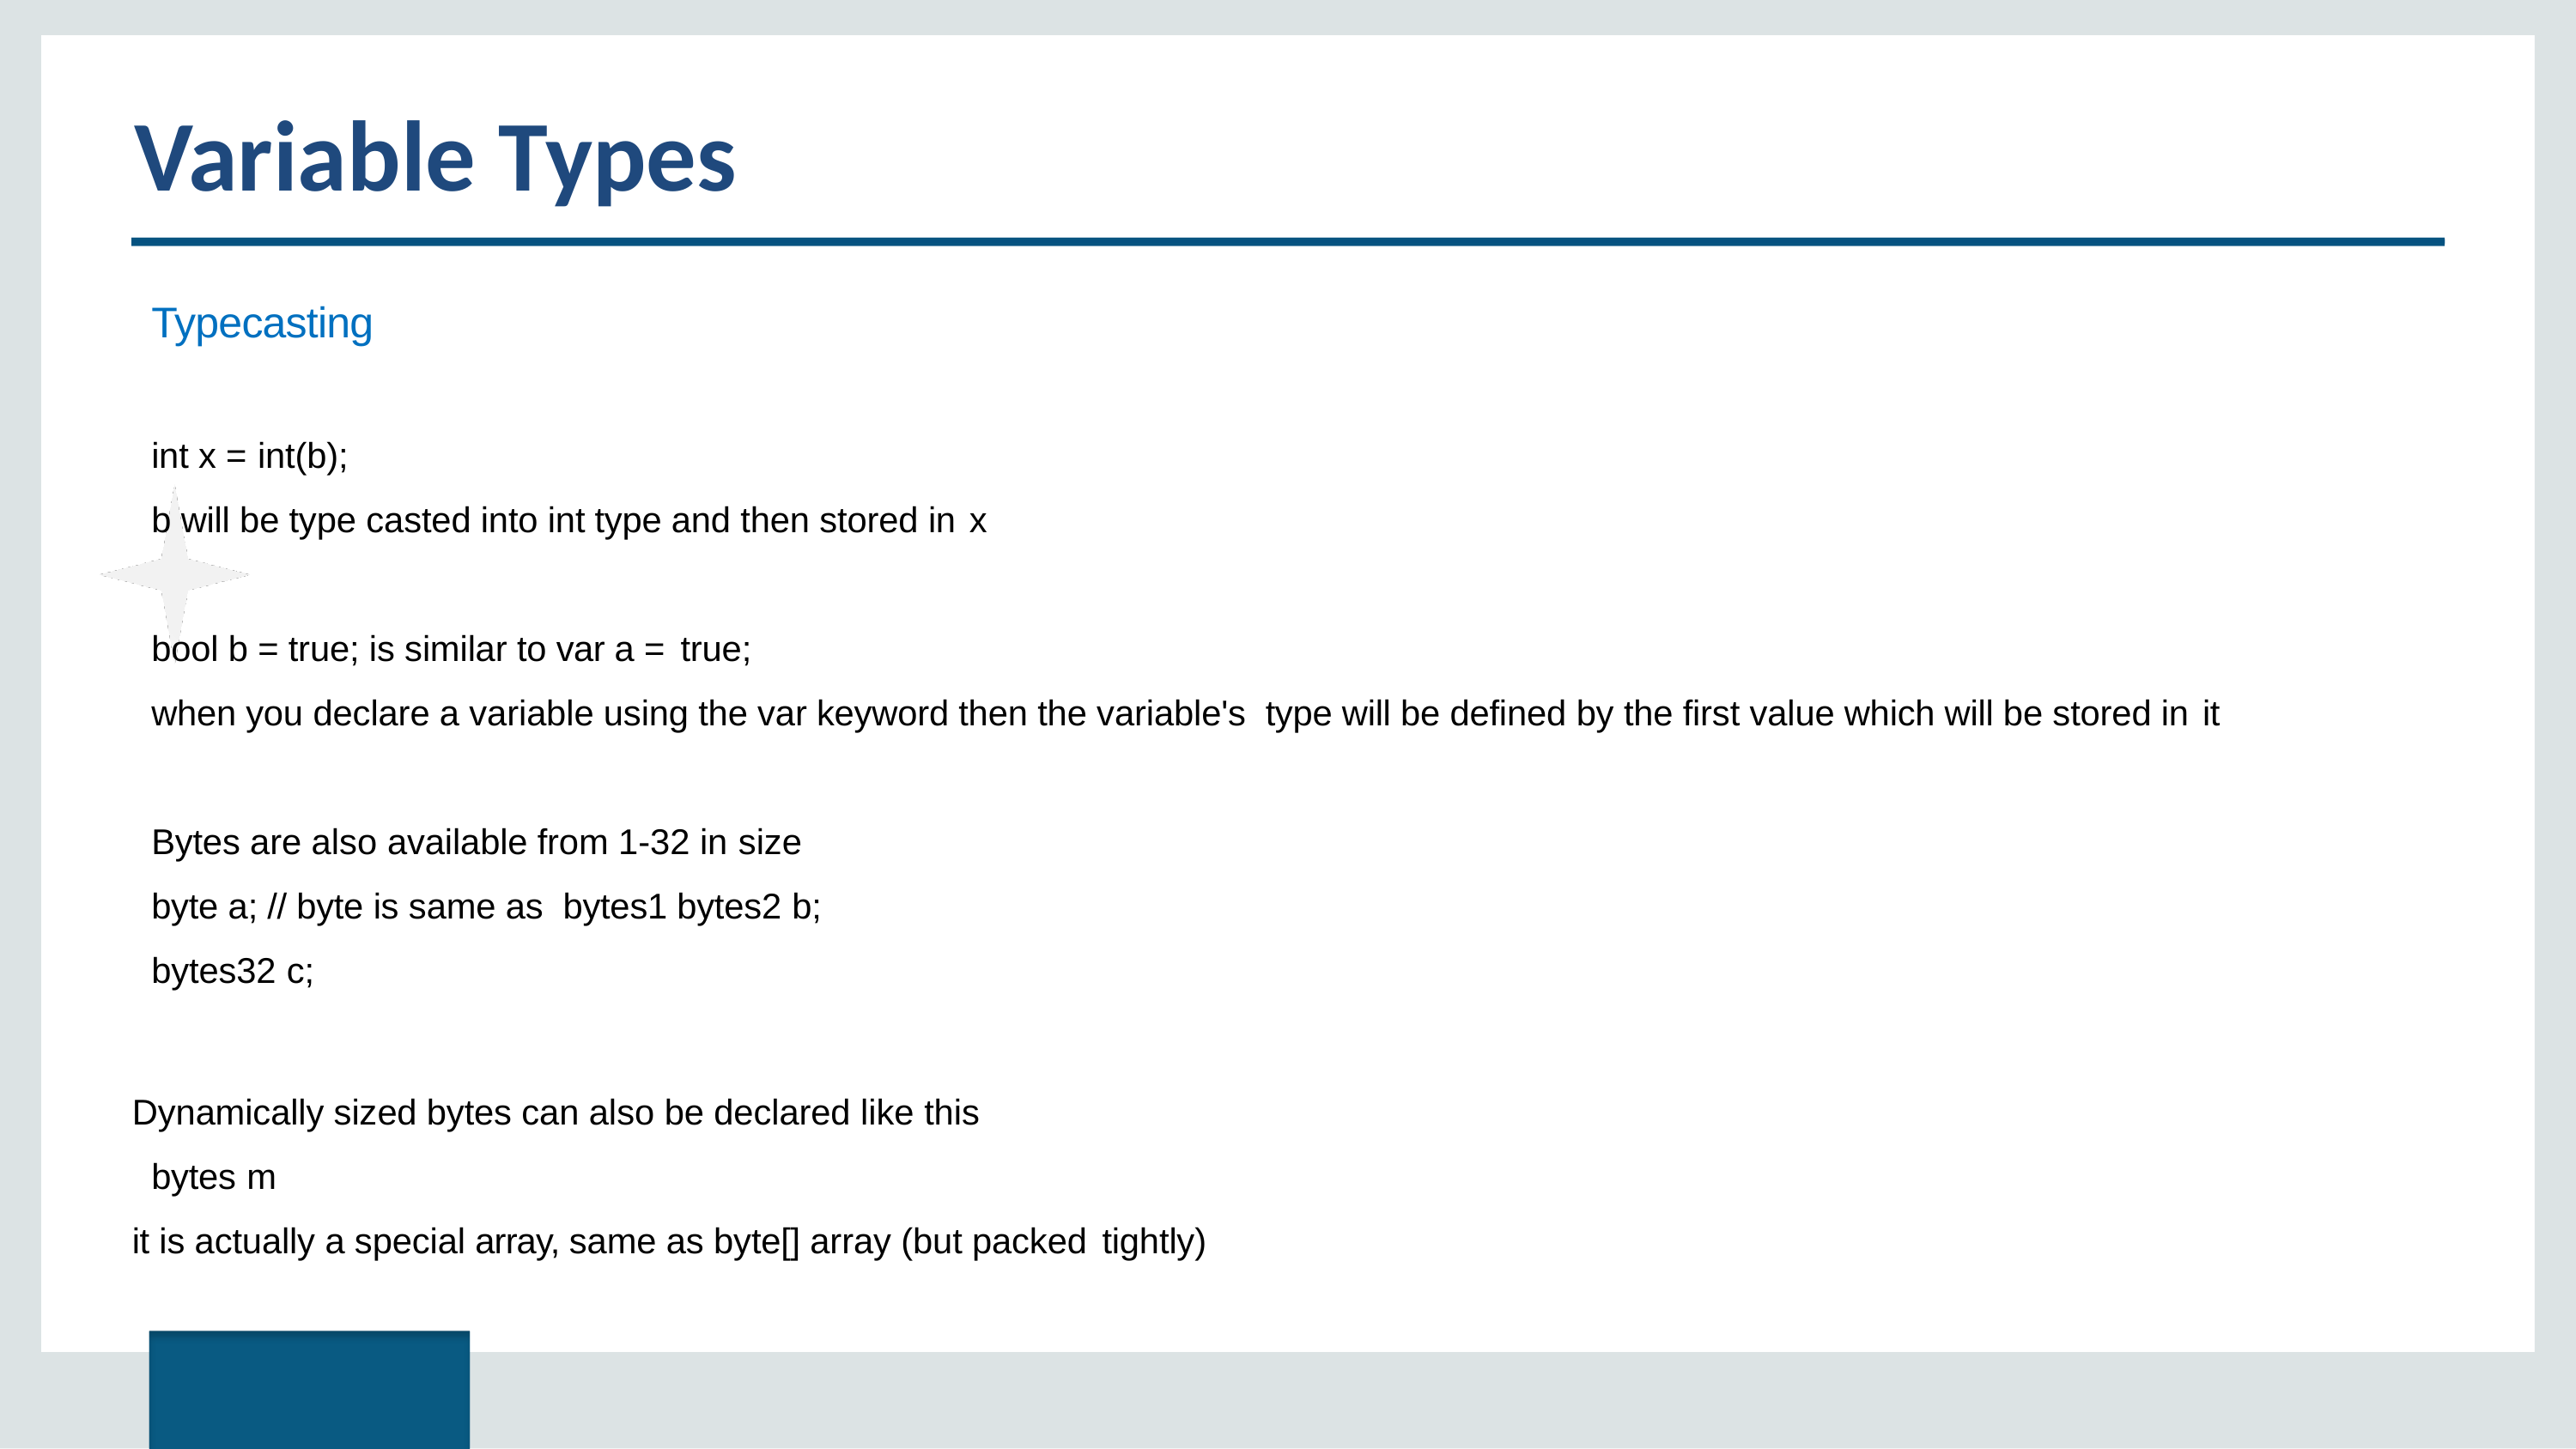

# Variable Types

Typecasting

int x = int(b);
b will be type casted into int type and then stored in x

bool b = true; is similar to var a = true;
when you declare a variable using the var keyword then the variable's  type will be defined by the first value which will be stored in it

Bytes are also available from 1-32 in size
byte a; // byte is same as  bytes1 bytes2 b;
bytes32 c;

Dynamically sized bytes can also be declared like this
bytes m
it is actually a special array, same as byte[] array (but packed tightly)